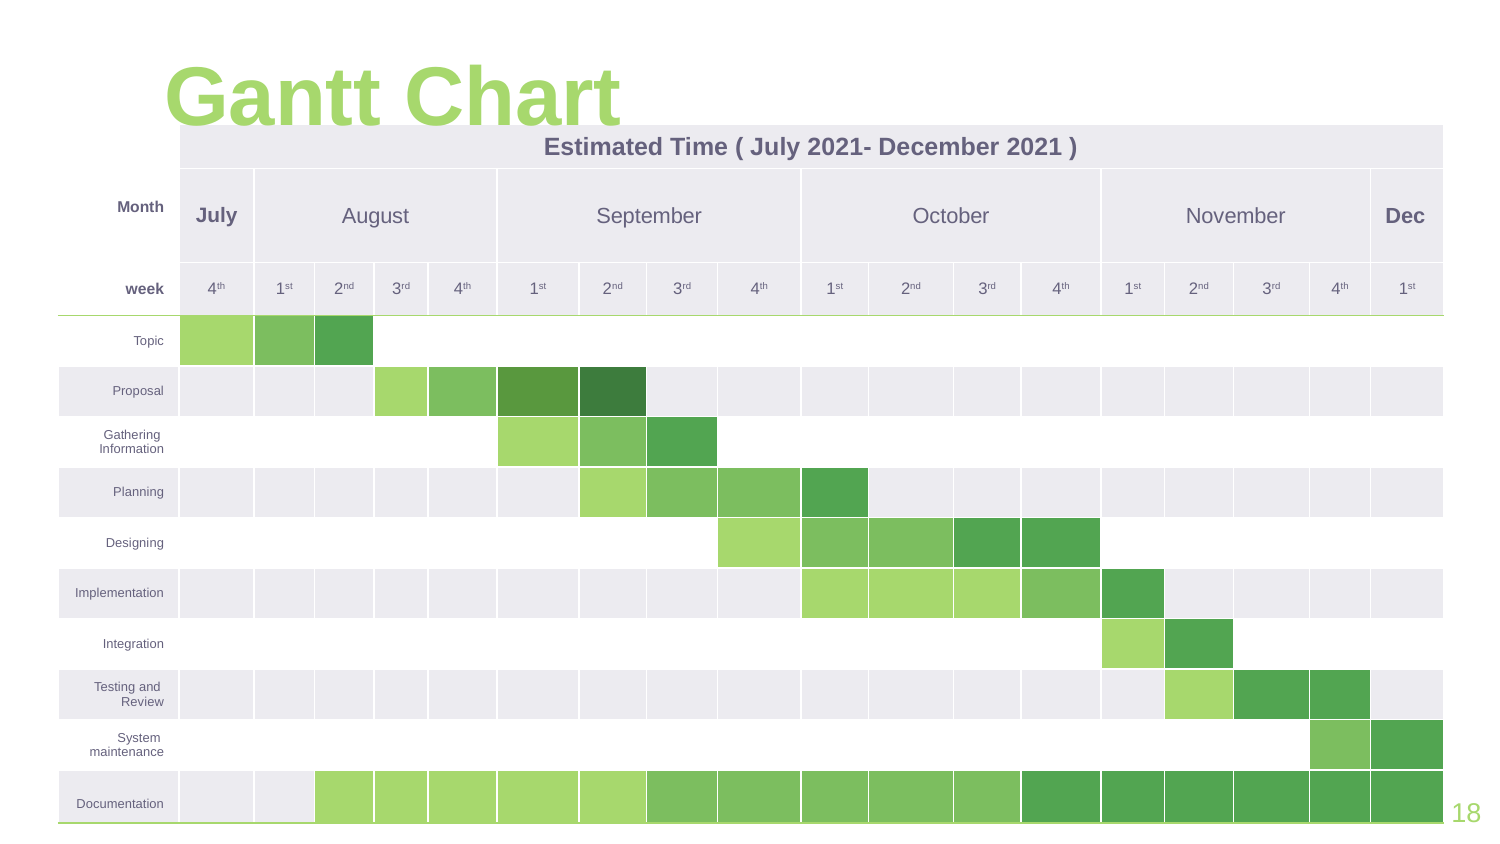

Gantt Chart
|  | Estimated Time ( July 2021- December 2021 ) |  |  |  |  |  |  |  |  |  |  |  |  |  |  |  |  |  |
| --- | --- | --- | --- | --- | --- | --- | --- | --- | --- | --- | --- | --- | --- | --- | --- | --- | --- | --- |
| Month | July | August |  |  |  | September |  |  |  | October |  |  |  | November |  |  |  | Dec |
| week | 4th | 1st | 2nd | 3rd | 4th | 1st | 2nd | 3rd | 4th | 1st | 2nd | 3rd | 4th | 1st | 2nd | 3rd | 4th | 1st |
| Topic |  |  |  |  |  |  |  |  |  |  |  |  |  |  |  |  |  |  |
| Proposal |  |  |  |  |  |  |  |  |  |  |  |  |  |  |  |  |  |  |
| Gathering Information |  |  |  |  |  |  |  |  |  |  |  |  |  |  |  |  |  |  |
| Planning |  |  |  |  |  |  |  |  |  |  |  |  |  |  |  |  |  |  |
| Designing |  |  |  |  |  |  |  |  |  |  |  |  |  |  |  |  |  |  |
| Implementation |  |  |  |  |  |  |  |  |  |  |  |  |  |  |  |  |  |  |
| Integration |  |  |  |  |  |  |  |  |  |  |  |  |  |  |  |  |  |  |
| Testing and Review |  |  |  |  |  |  |  |  |  |  |  |  |  |  |  |  |  |  |
| System maintenance |  |  |  |  |  |  |  |  |  |  |  |  |  |  |  |  |  |  |
| Documentation |  |  |  |  |  |  |  |  |  |  |  |  |  |  |  |  |  |  |
18